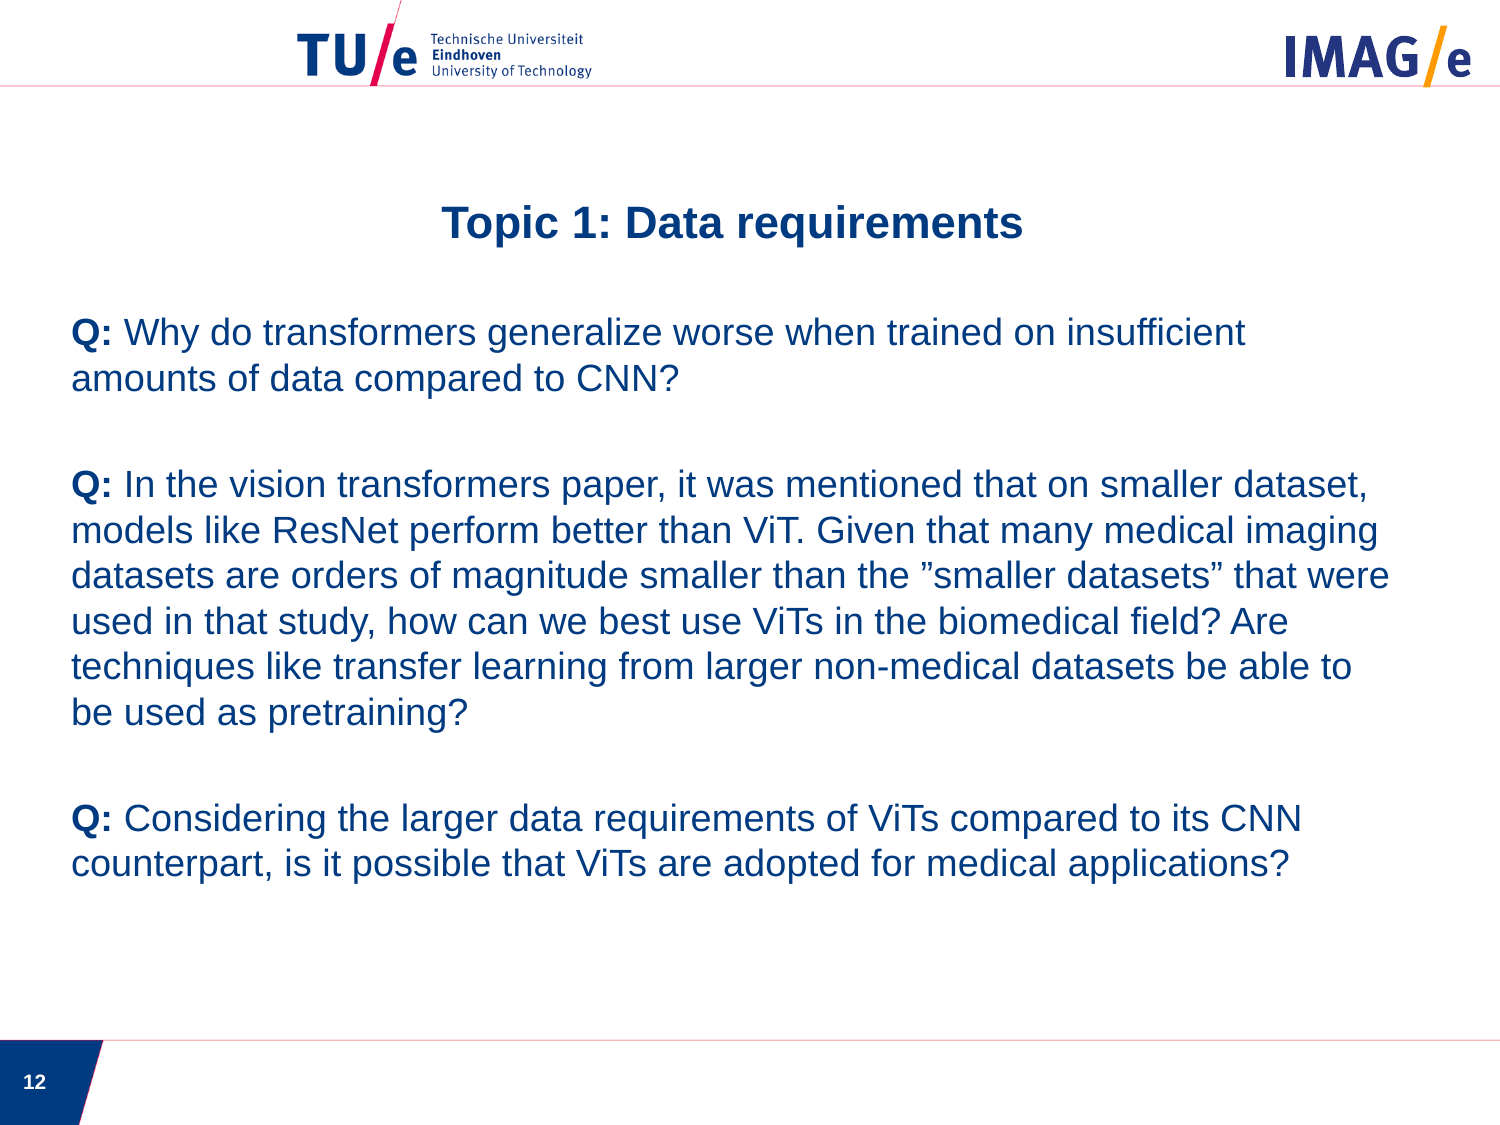

Topic 1: Data requirements

Q: Why do transformers generalize worse when trained on insufficient amounts of data compared to CNN?

Q: In the vision transformers paper, it was mentioned that on smaller dataset, models like ResNet perform better than ViT. Given that many medical imaging datasets are orders of magnitude smaller than the ”smaller datasets” that were used in that study, how can we best use ViTs in the biomedical field? Are techniques like transfer learning from larger non-medical datasets be able to be used as pretraining?

Q: Considering the larger data requirements of ViTs compared to its CNN counterpart, is it possible that ViTs are adopted for medical applications?

12